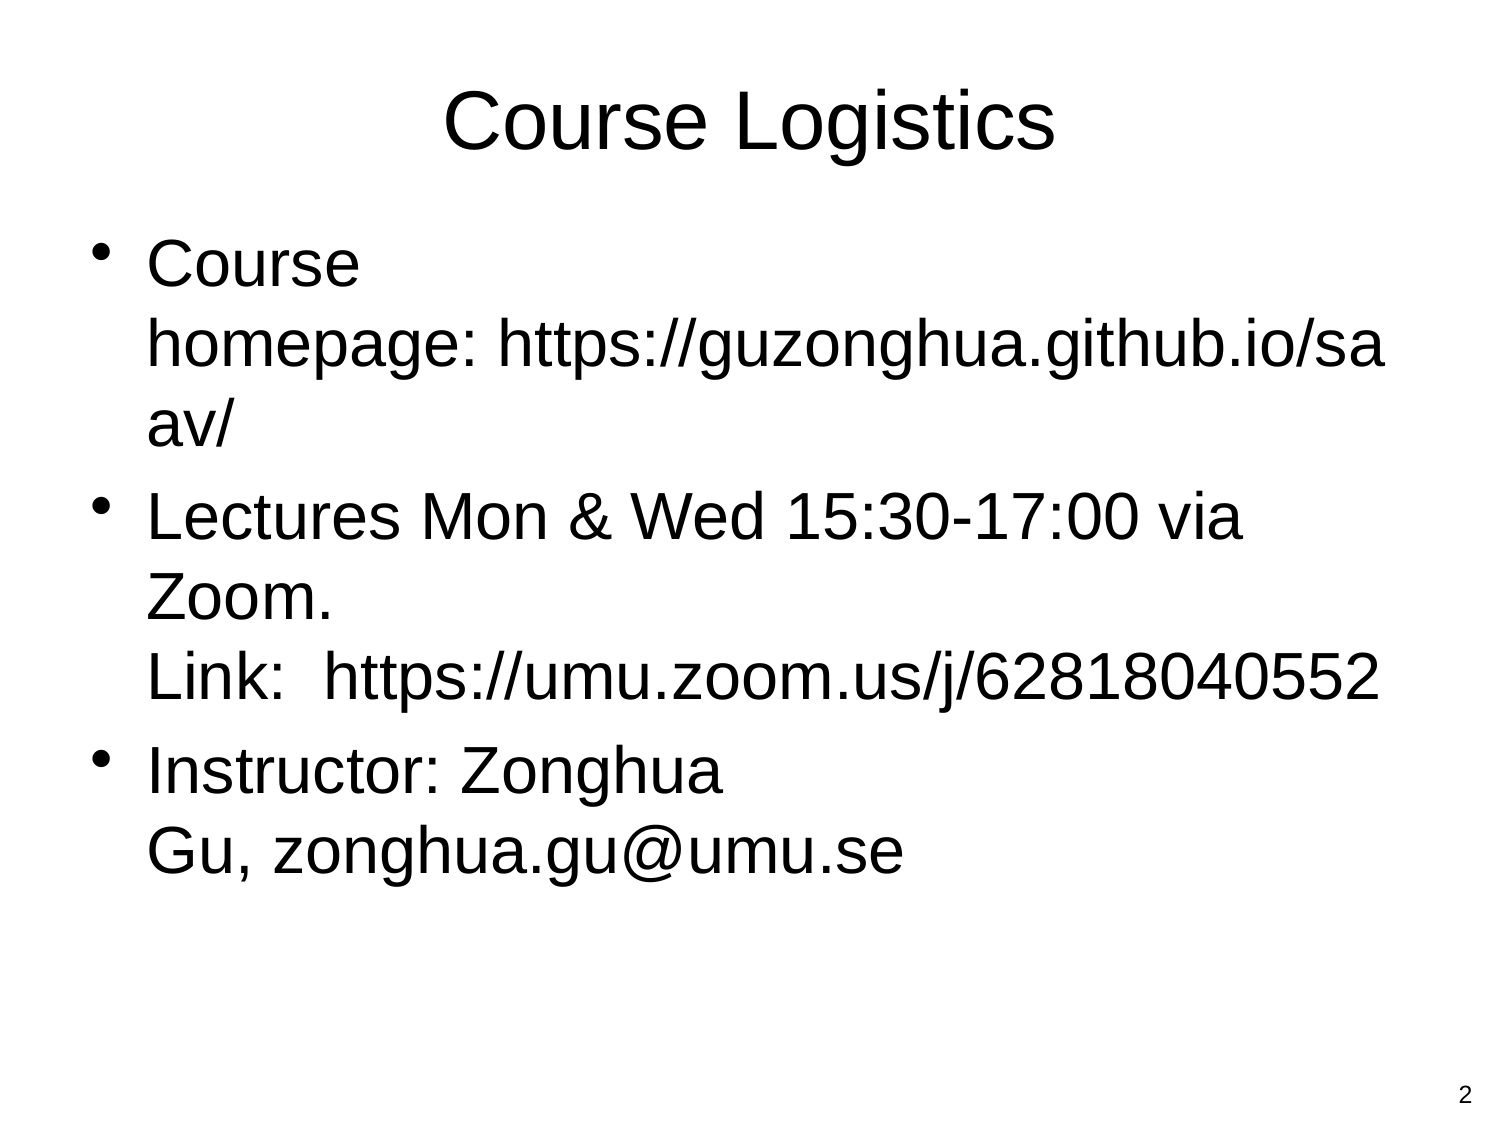

# Course Logistics
Course homepage: https://guzonghua.github.io/saav/
Lectures Mon & Wed 15:30-17:00 via Zoom. Link:  https://umu.zoom.us/j/62818040552
Instructor: Zonghua Gu, zonghua.gu@umu.se

2